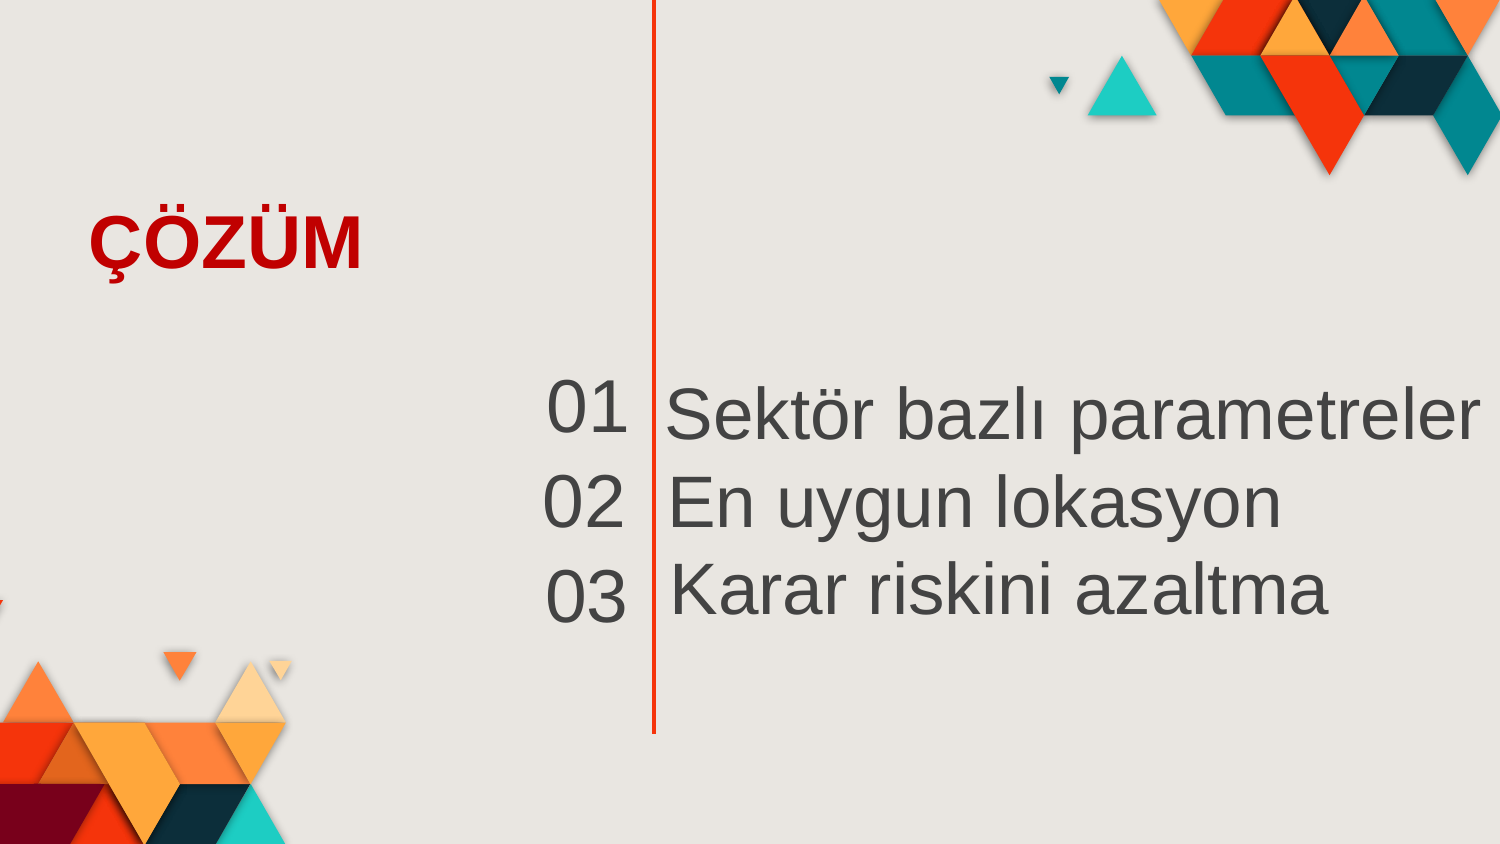

ÇÖZÜM
01
Sektör bazlı parametreler
# En uygun lokasyon
02
03
Karar riskini azaltma